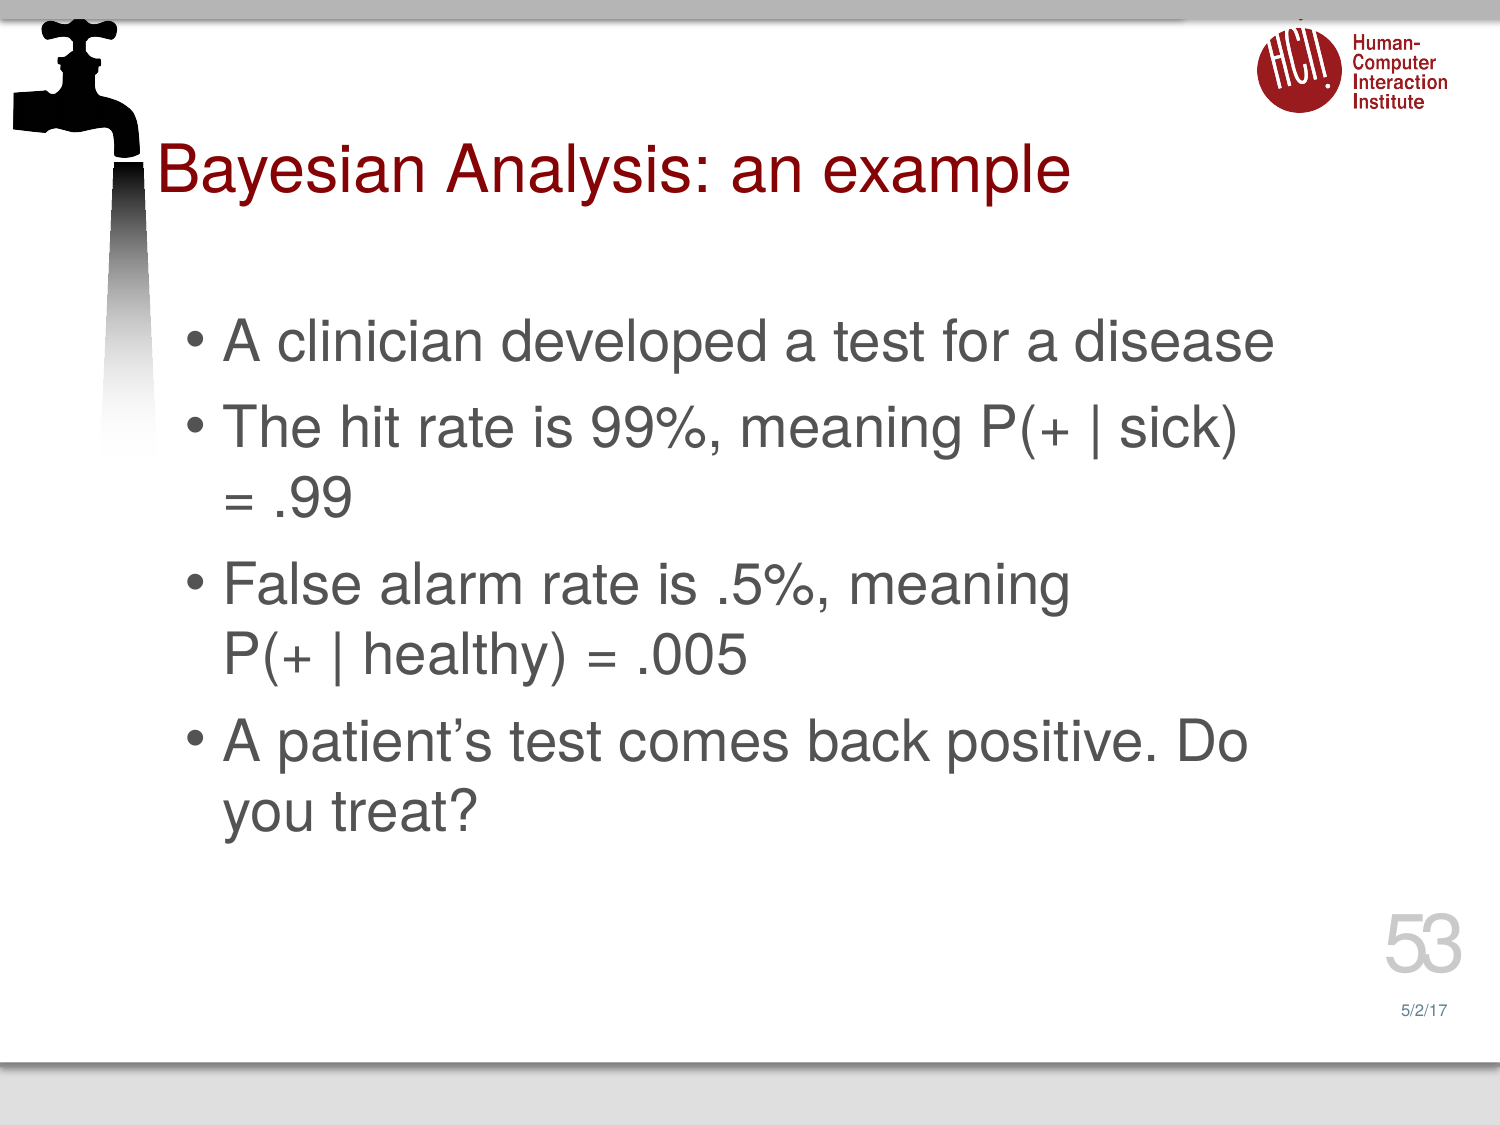

# Bayesian Analysis: an example
A clinician developed a test for a disease
The hit rate is 99%, meaning P(+ | sick) = .99
False alarm rate is .5%, meaning
P(+ | healthy) = .005
A patient’s test comes back positive. Do you treat?

53
5/2/17